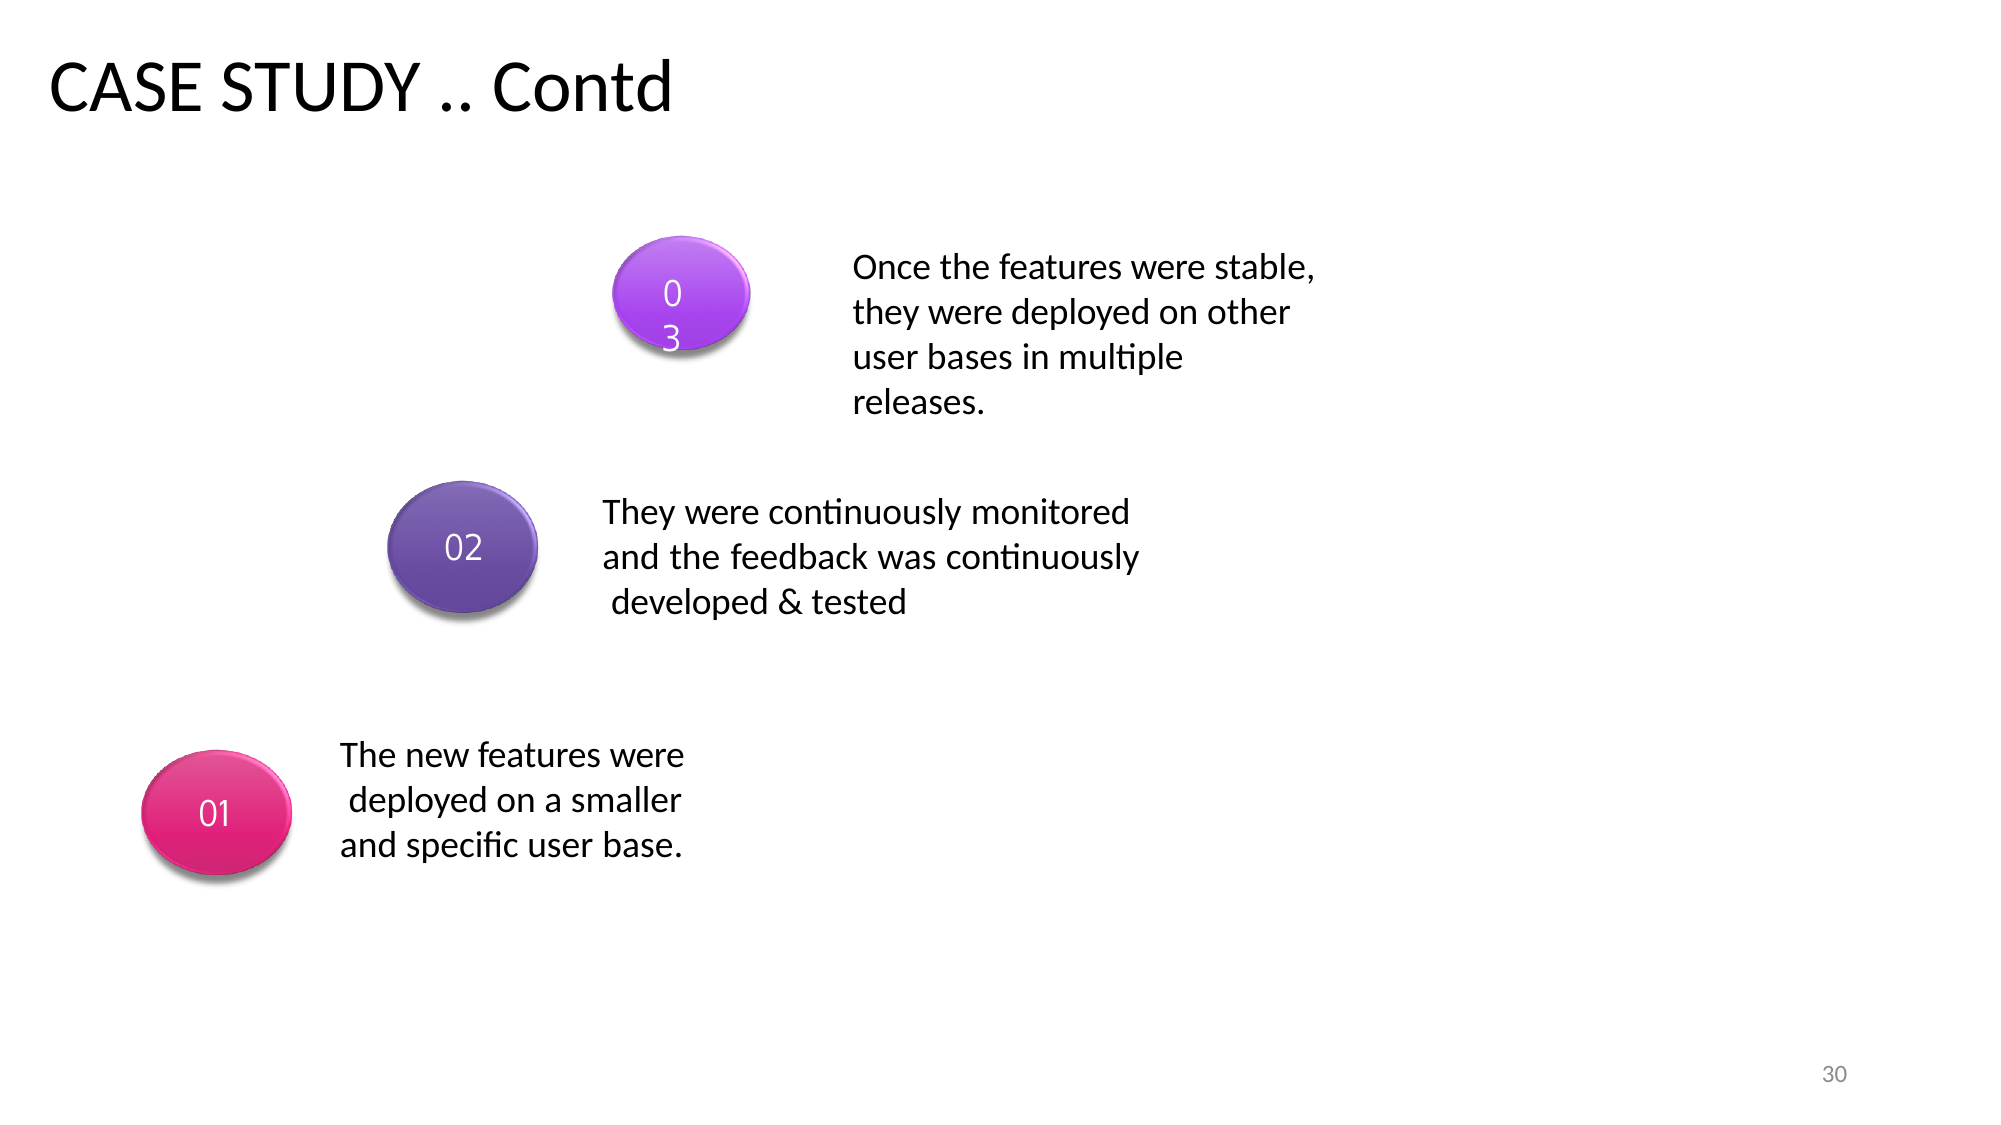

# CASE STUDY .. Contd

Once the features were stable,
they were deployed on other
03
user bases in multiple releases.

They were continuously monitored  and the feedback was continuously  developed & tested
02
The new features were  deployed on a smaller  and specific user base.

01
30